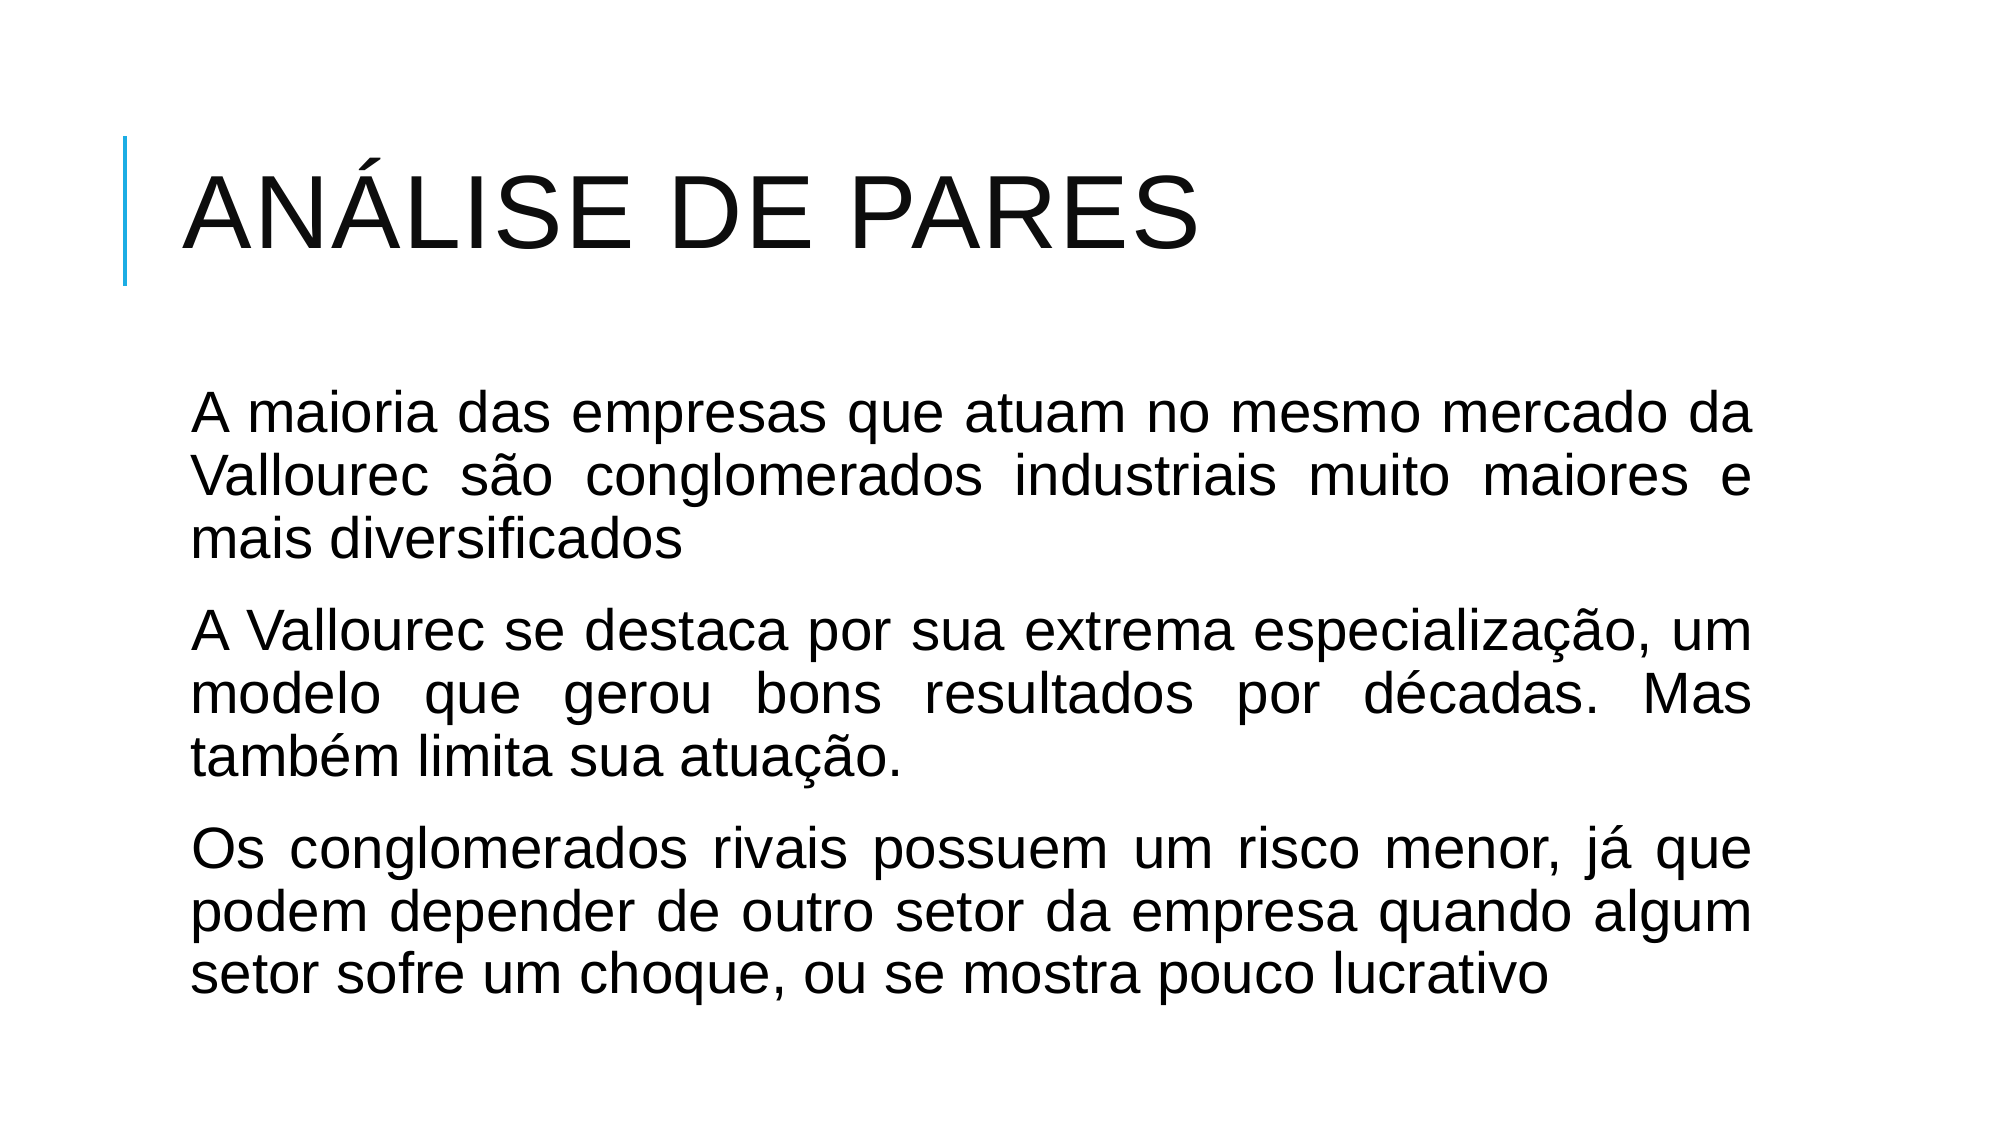

# Análise de Pares
A maioria das empresas que atuam no mesmo mercado da Vallourec são conglomerados industriais muito maiores e mais diversificados
A Vallourec se destaca por sua extrema especialização, um modelo que gerou bons resultados por décadas. Mas também limita sua atuação.
Os conglomerados rivais possuem um risco menor, já que podem depender de outro setor da empresa quando algum setor sofre um choque, ou se mostra pouco lucrativo